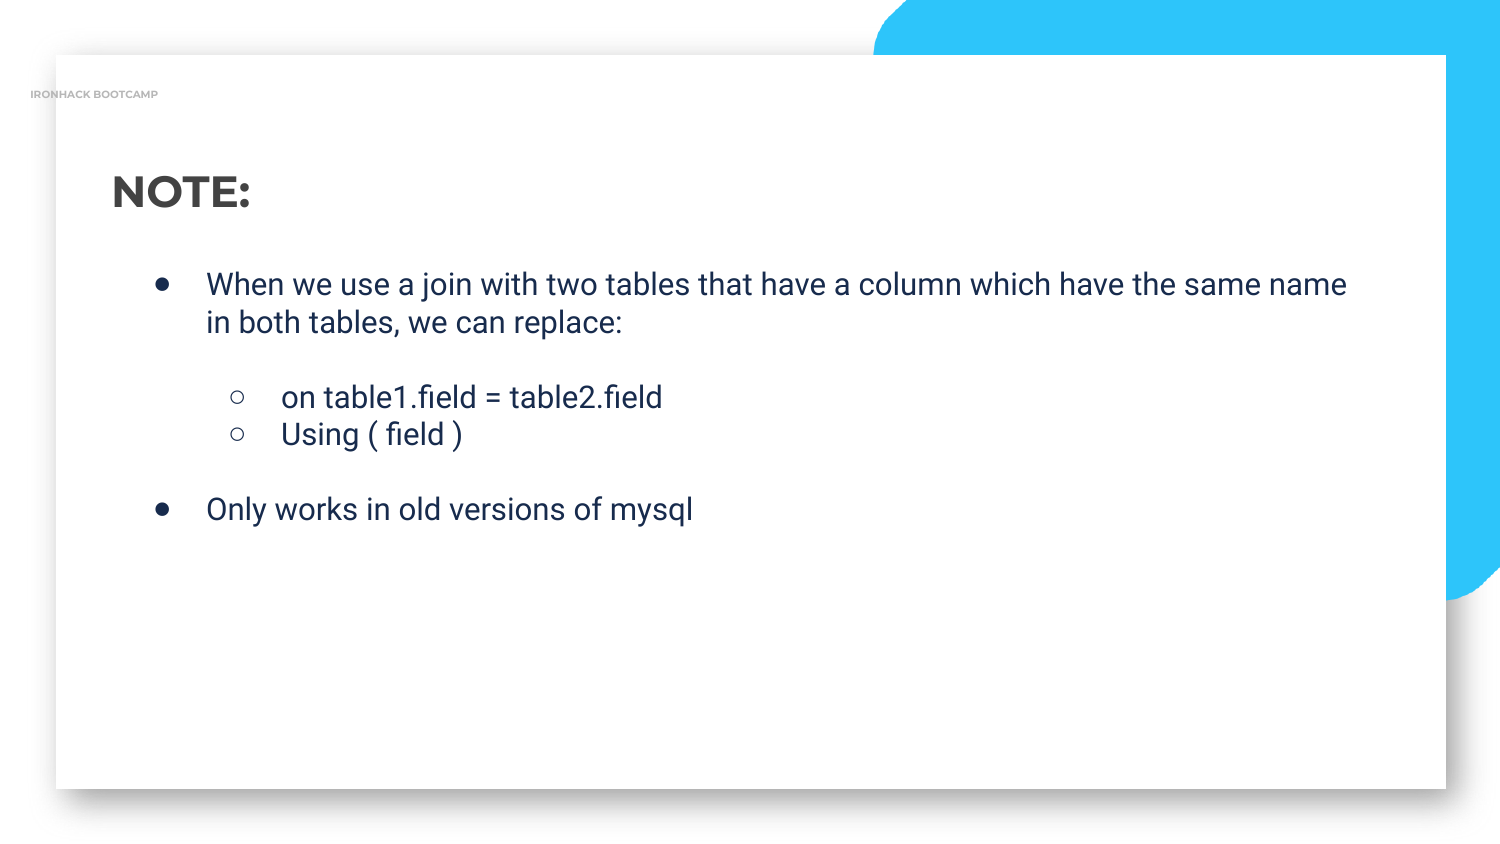

IRONHACK BOOTCAMP
NOTE:
When we use a join with two tables that have a column which have the same name in both tables, we can replace:

on table1.field = table2.field
Using ( field )

Only works in old versions of mysql